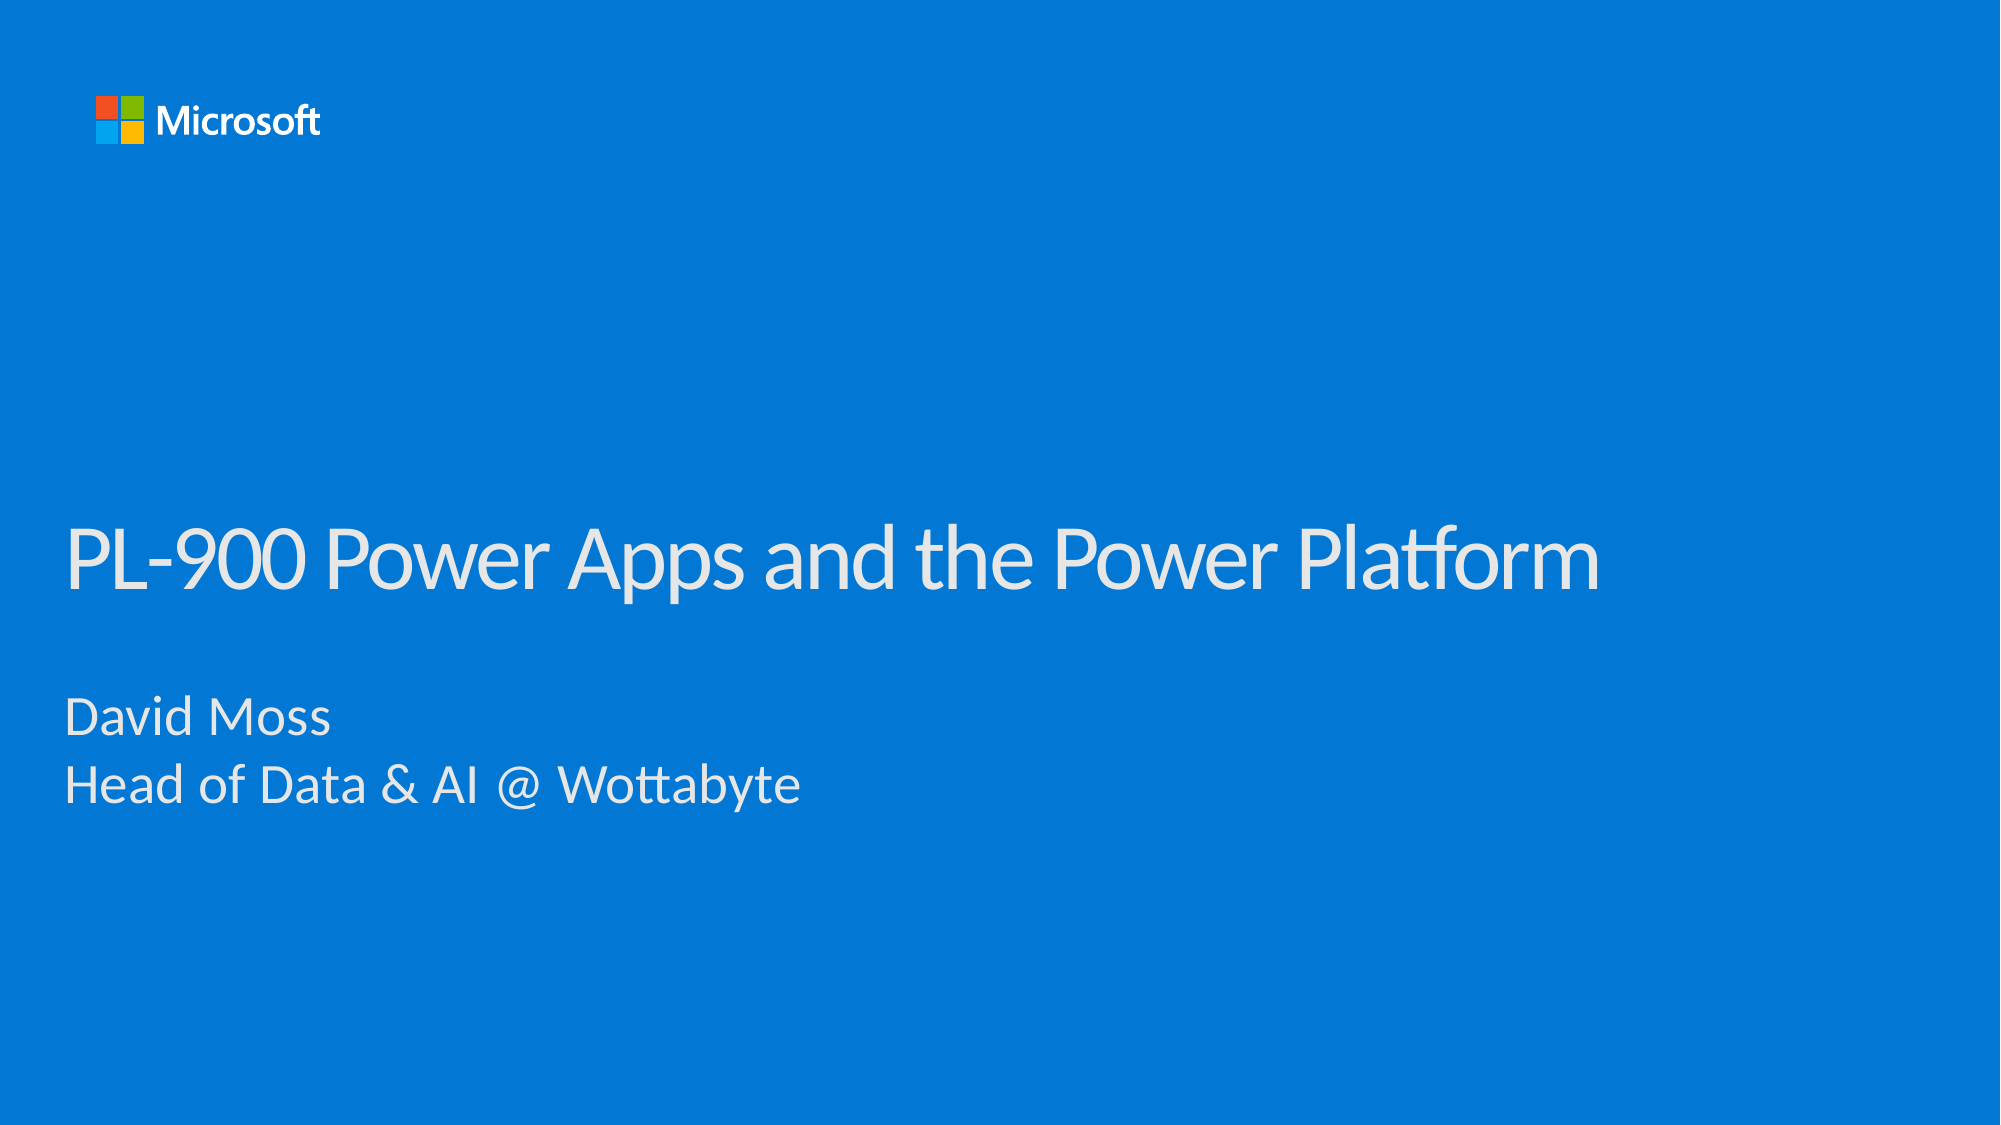

# PL-900 Power Apps and the Power Platform
David Moss
Head of Data & AI @ Wottabyte